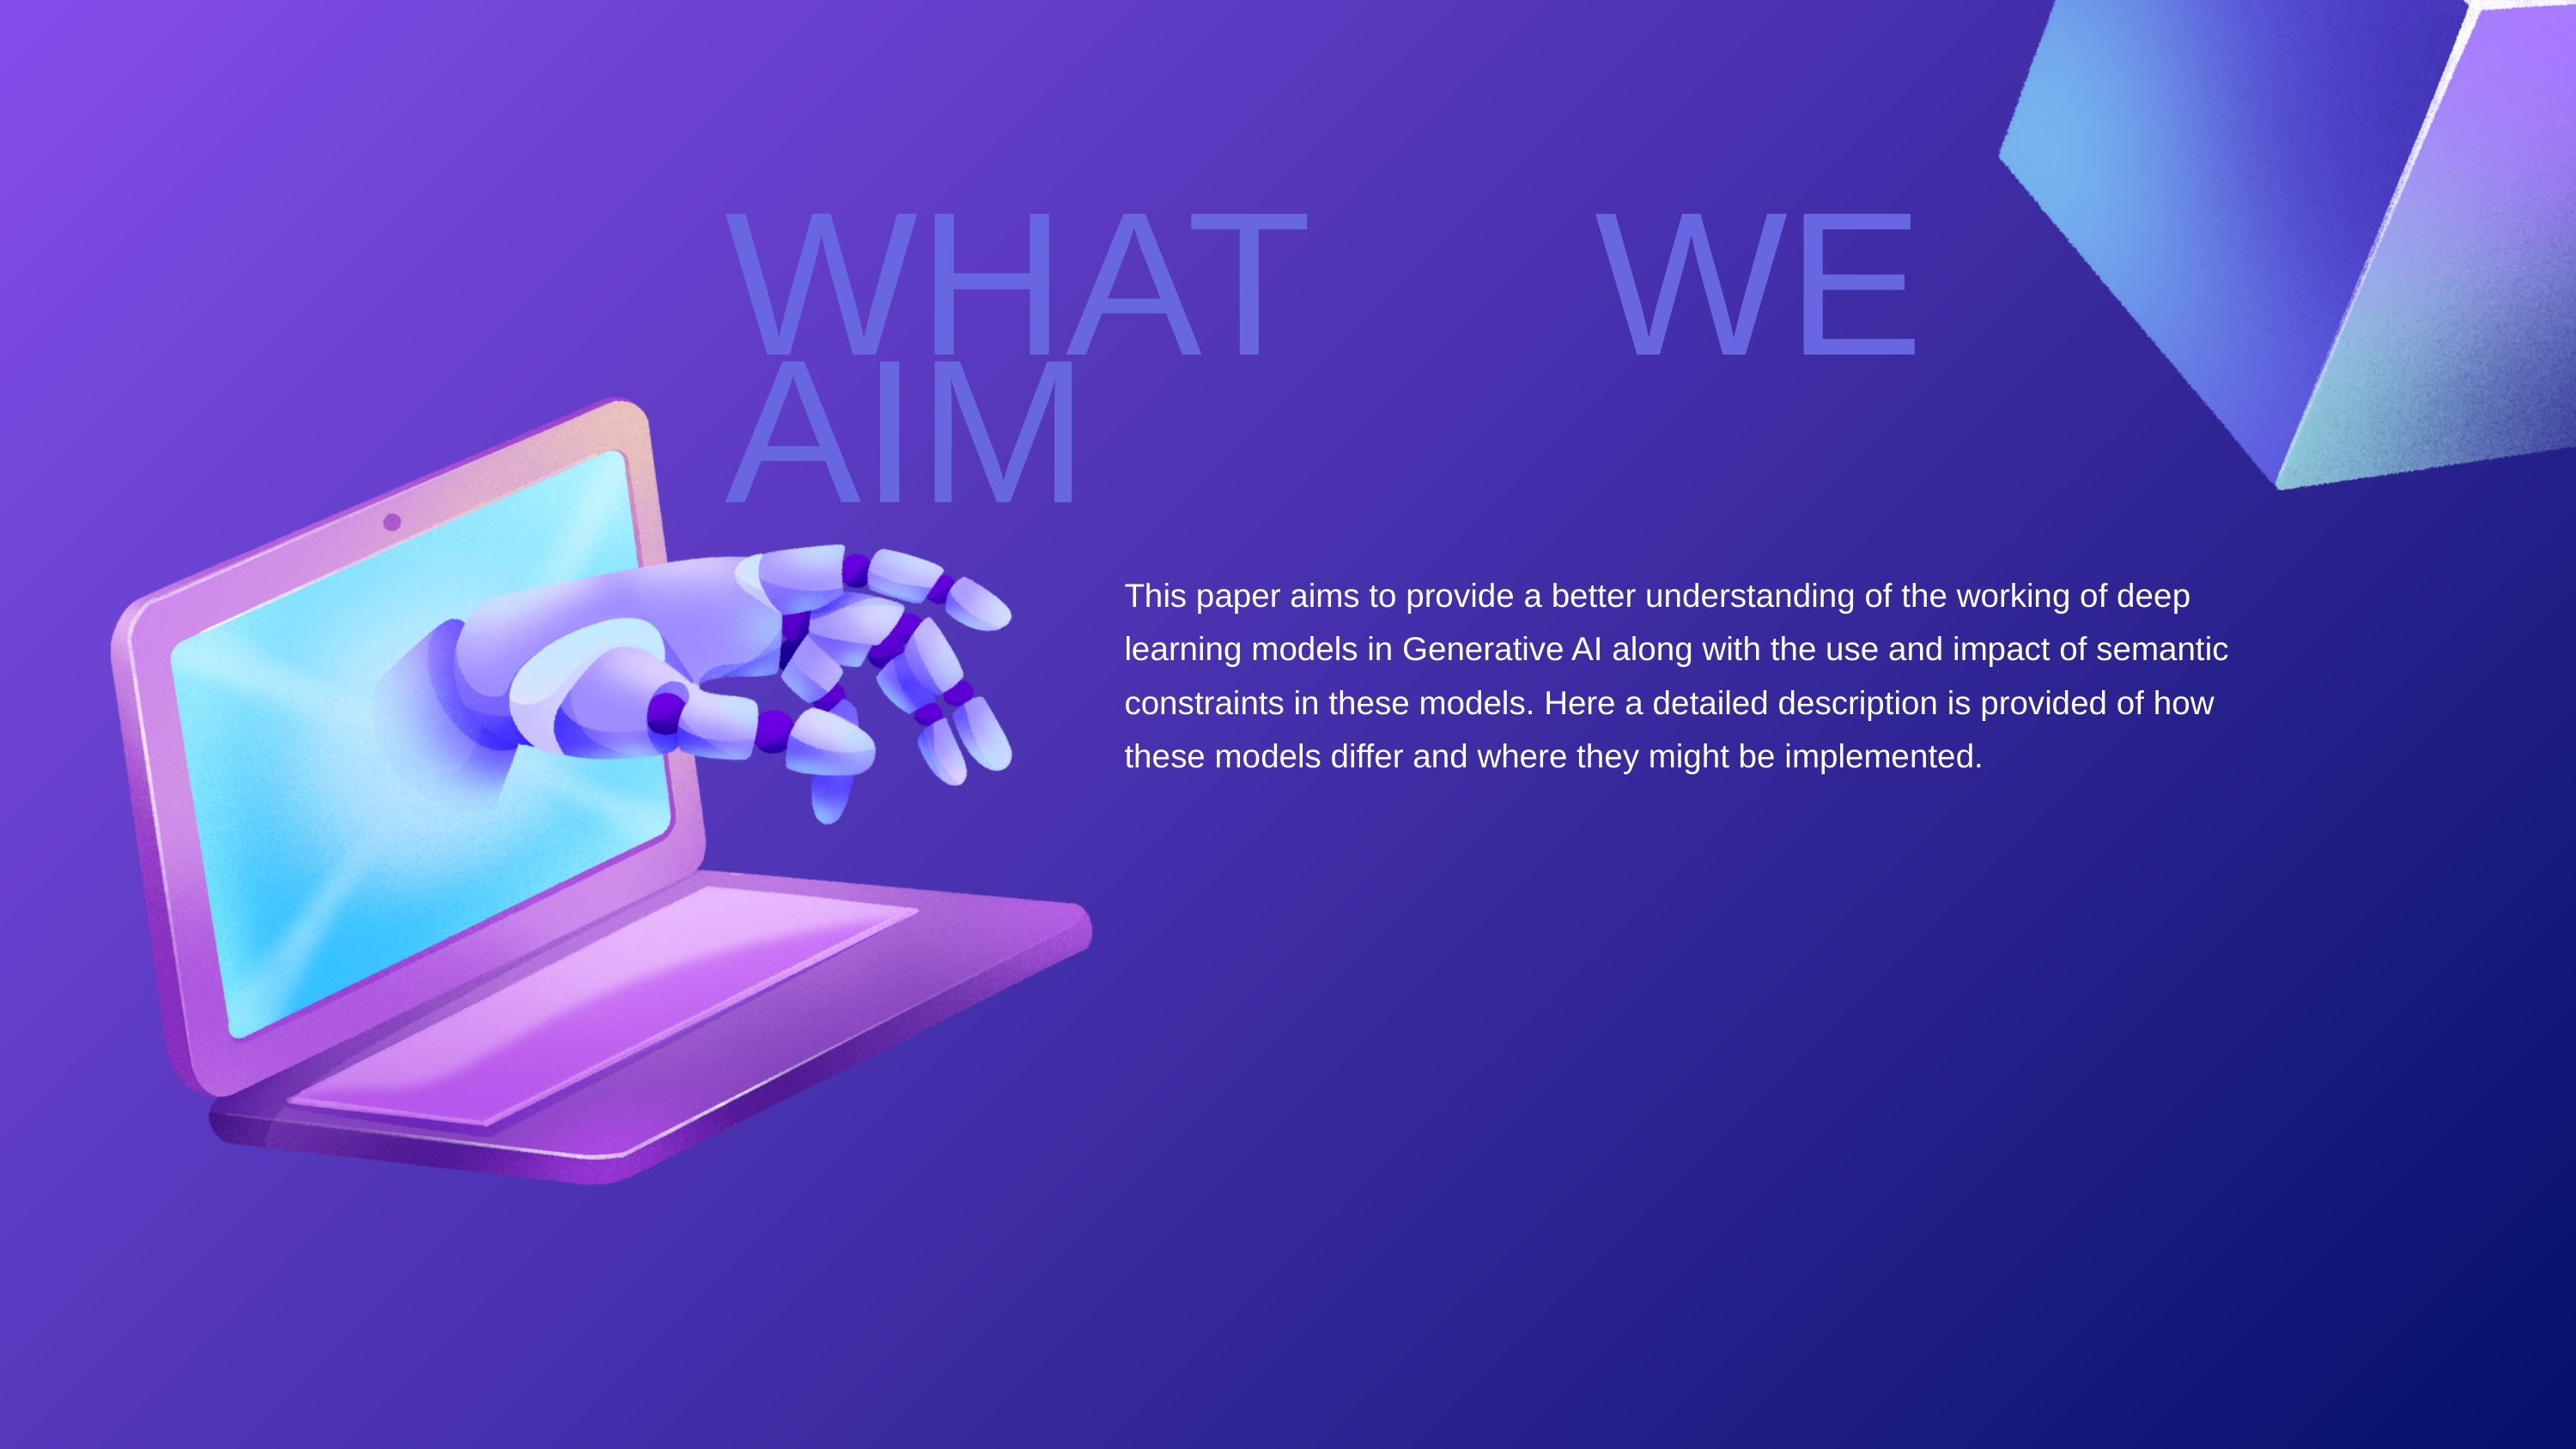

WHAT WE AIM

This paper aims to provide a better understanding of the working of deep learning models in Generative AI along with the use and impact of semantic constraints in these models. Here a detailed description is provided of how these models differ and where they might be implemented.